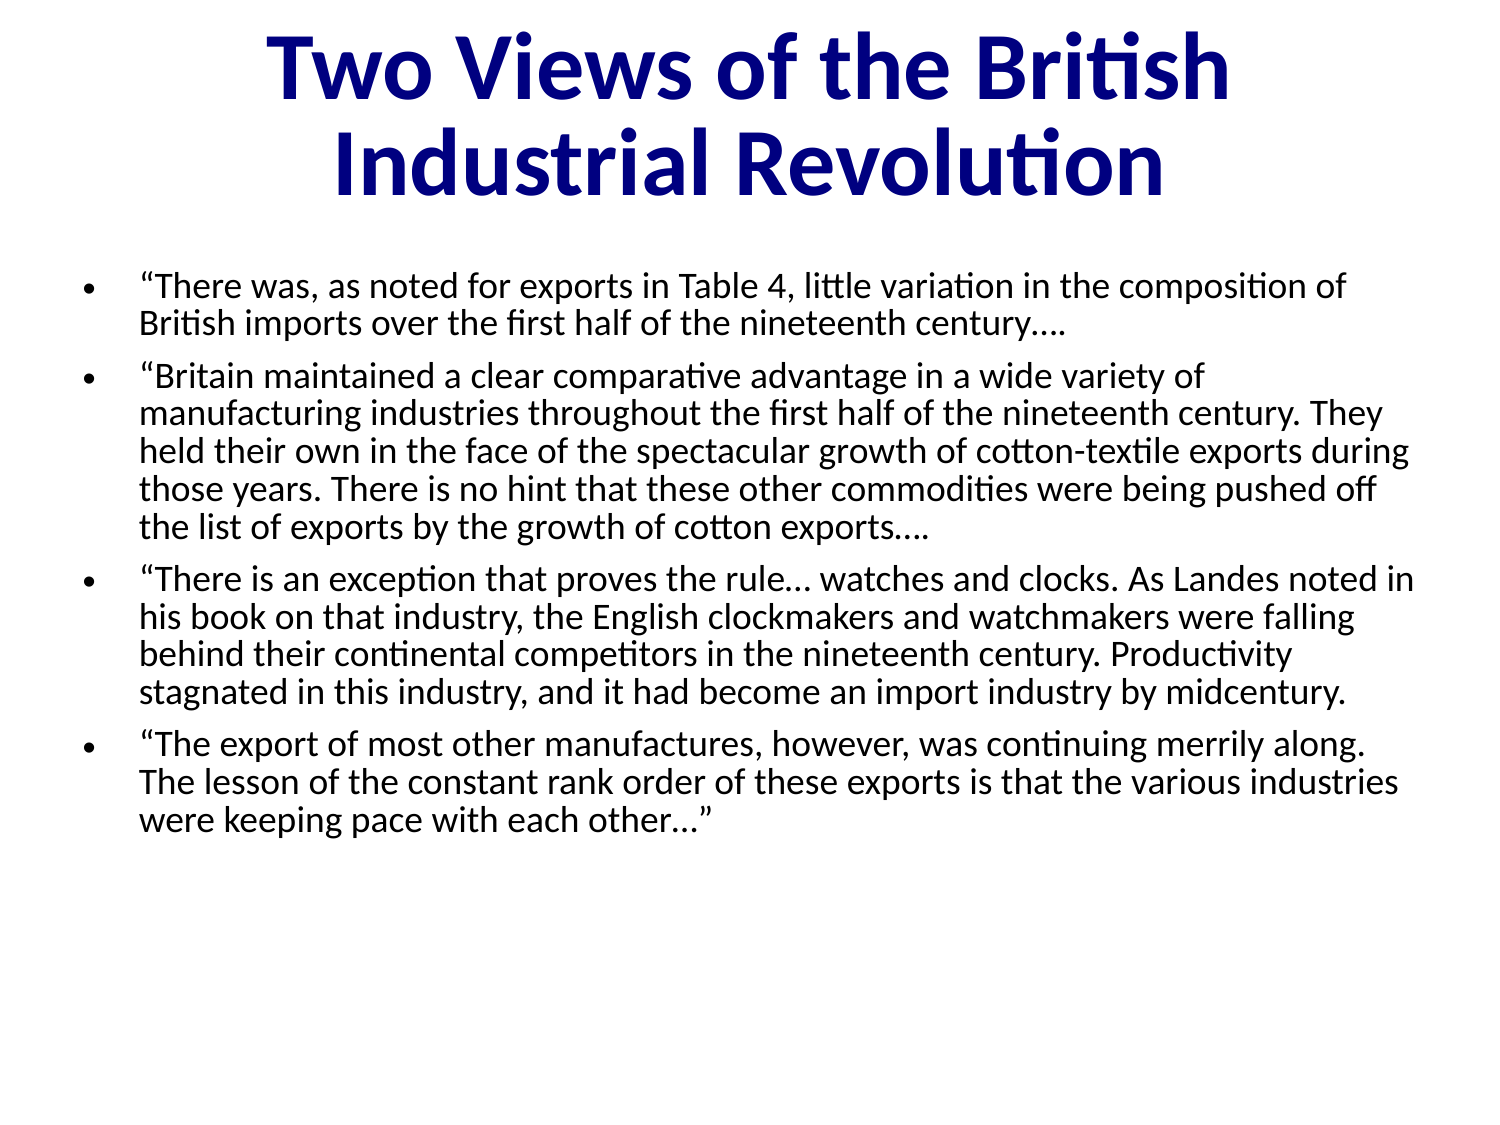

Two Views of the British Industrial Revolution
“There was, as noted for exports in Table 4, little variation in the composition of British imports over the first half of the nineteenth century….
“Britain maintained a clear comparative advantage in a wide variety of manufacturing industries throughout the first half of the nineteenth century. They held their own in the face of the spectacular growth of cotton-textile exports during those years. There is no hint that these other commodities were being pushed off the list of exports by the growth of cotton exports….
“There is an exception that proves the rule… watches and clocks. As Landes noted in his book on that industry, the English clockmakers and watchmakers were falling behind their continental competitors in the nineteenth century. Productivity stagnated in this industry, and it had become an import industry by midcentury.
“The export of most other manufactures, however, was continuing merrily along. The lesson of the constant rank order of these exports is that the various industries were keeping pace with each other…”